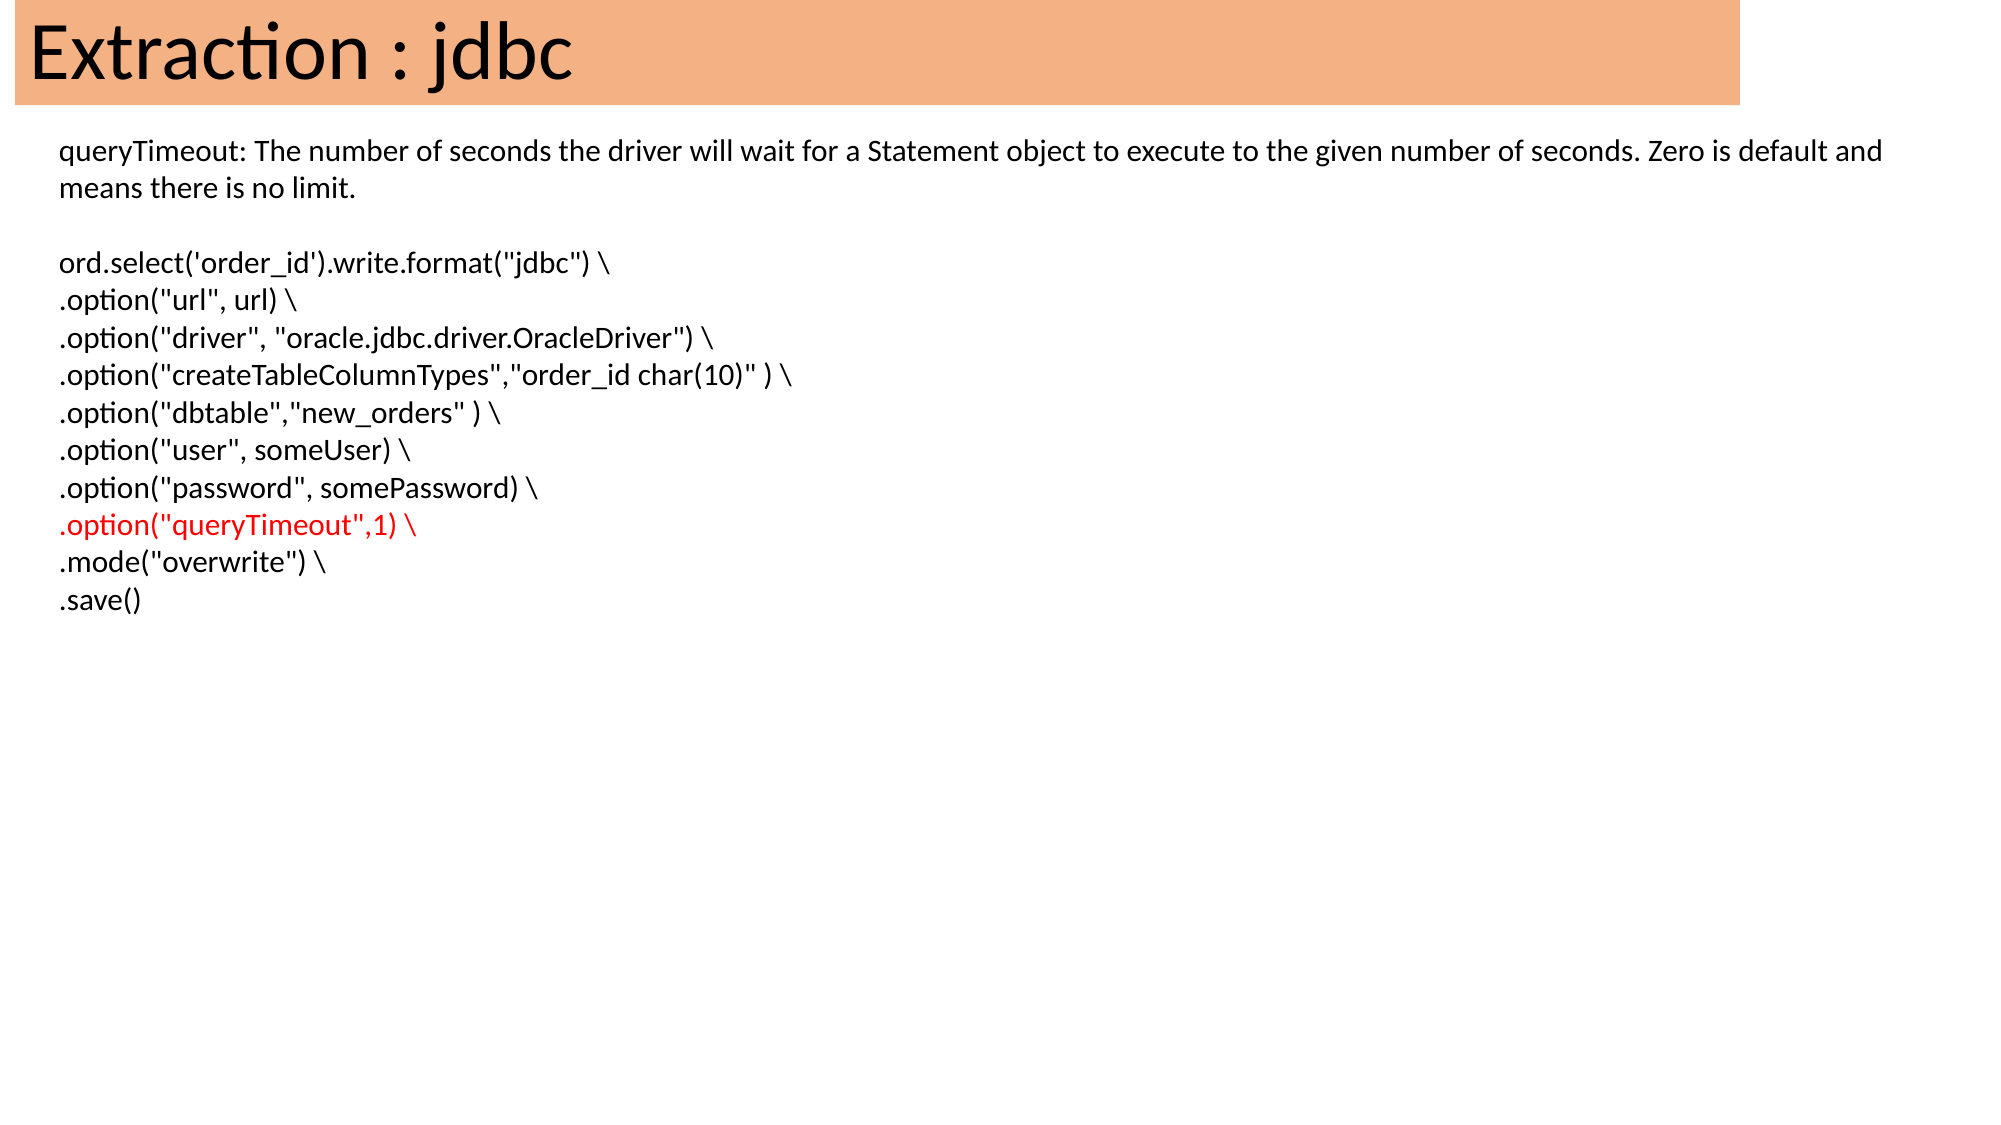

# Extraction : jdbc
queryTimeout: The number of seconds the driver will wait for a Statement object to execute to the given number of seconds. Zero is default and means there is no limit.

ord.select('order_id').write.format("jdbc") \
.option("url", url) \
.option("driver", "oracle.jdbc.driver.OracleDriver") \
.option("createTableColumnTypes","order_id char(10)" ) \
.option("dbtable","new_orders" ) \
.option("user", someUser) \
.option("password", somePassword) \
.option("queryTimeout",1) \
.mode("overwrite") \
.save()